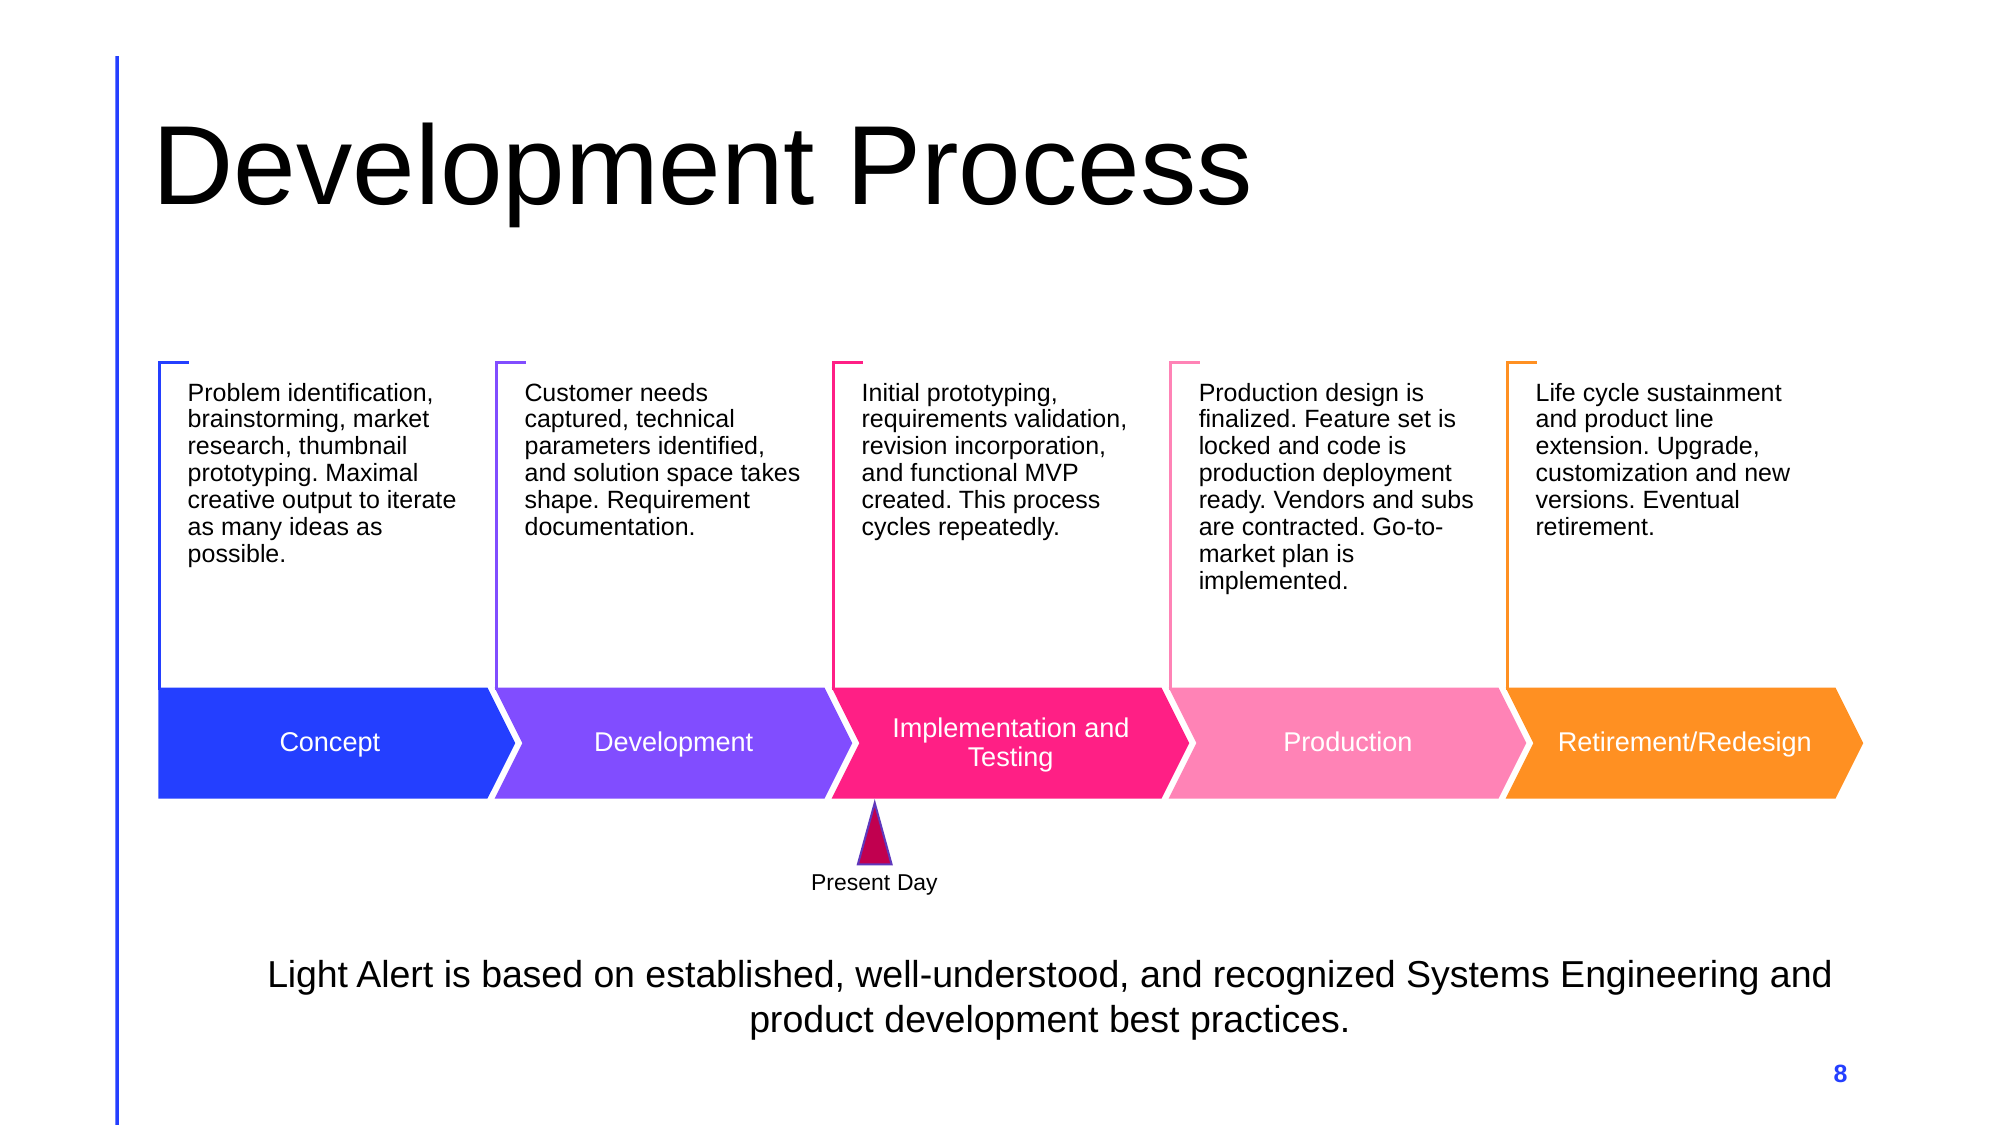

# Development Process
Concept
Problem identification, brainstorming, market research, thumbnail prototyping. Maximal creative output to iterate as many ideas as possible.
Development
Customer needs captured, technical parameters identified, and solution space takes shape. Requirement documentation.
Implementation and Testing
Initial prototyping, requirements validation, revision incorporation, and functional MVP created. This process cycles repeatedly.
Production
Production design is finalized. Feature set is locked and code is production deployment ready. Vendors and subs are contracted. Go-to-market plan is implemented.
Retirement/Redesign
Life cycle sustainment and product line extension. Upgrade, customization and new versions. Eventual retirement.

Present Day
Light Alert is based on established, well-understood, and recognized Systems Engineering and product development best practices.
8